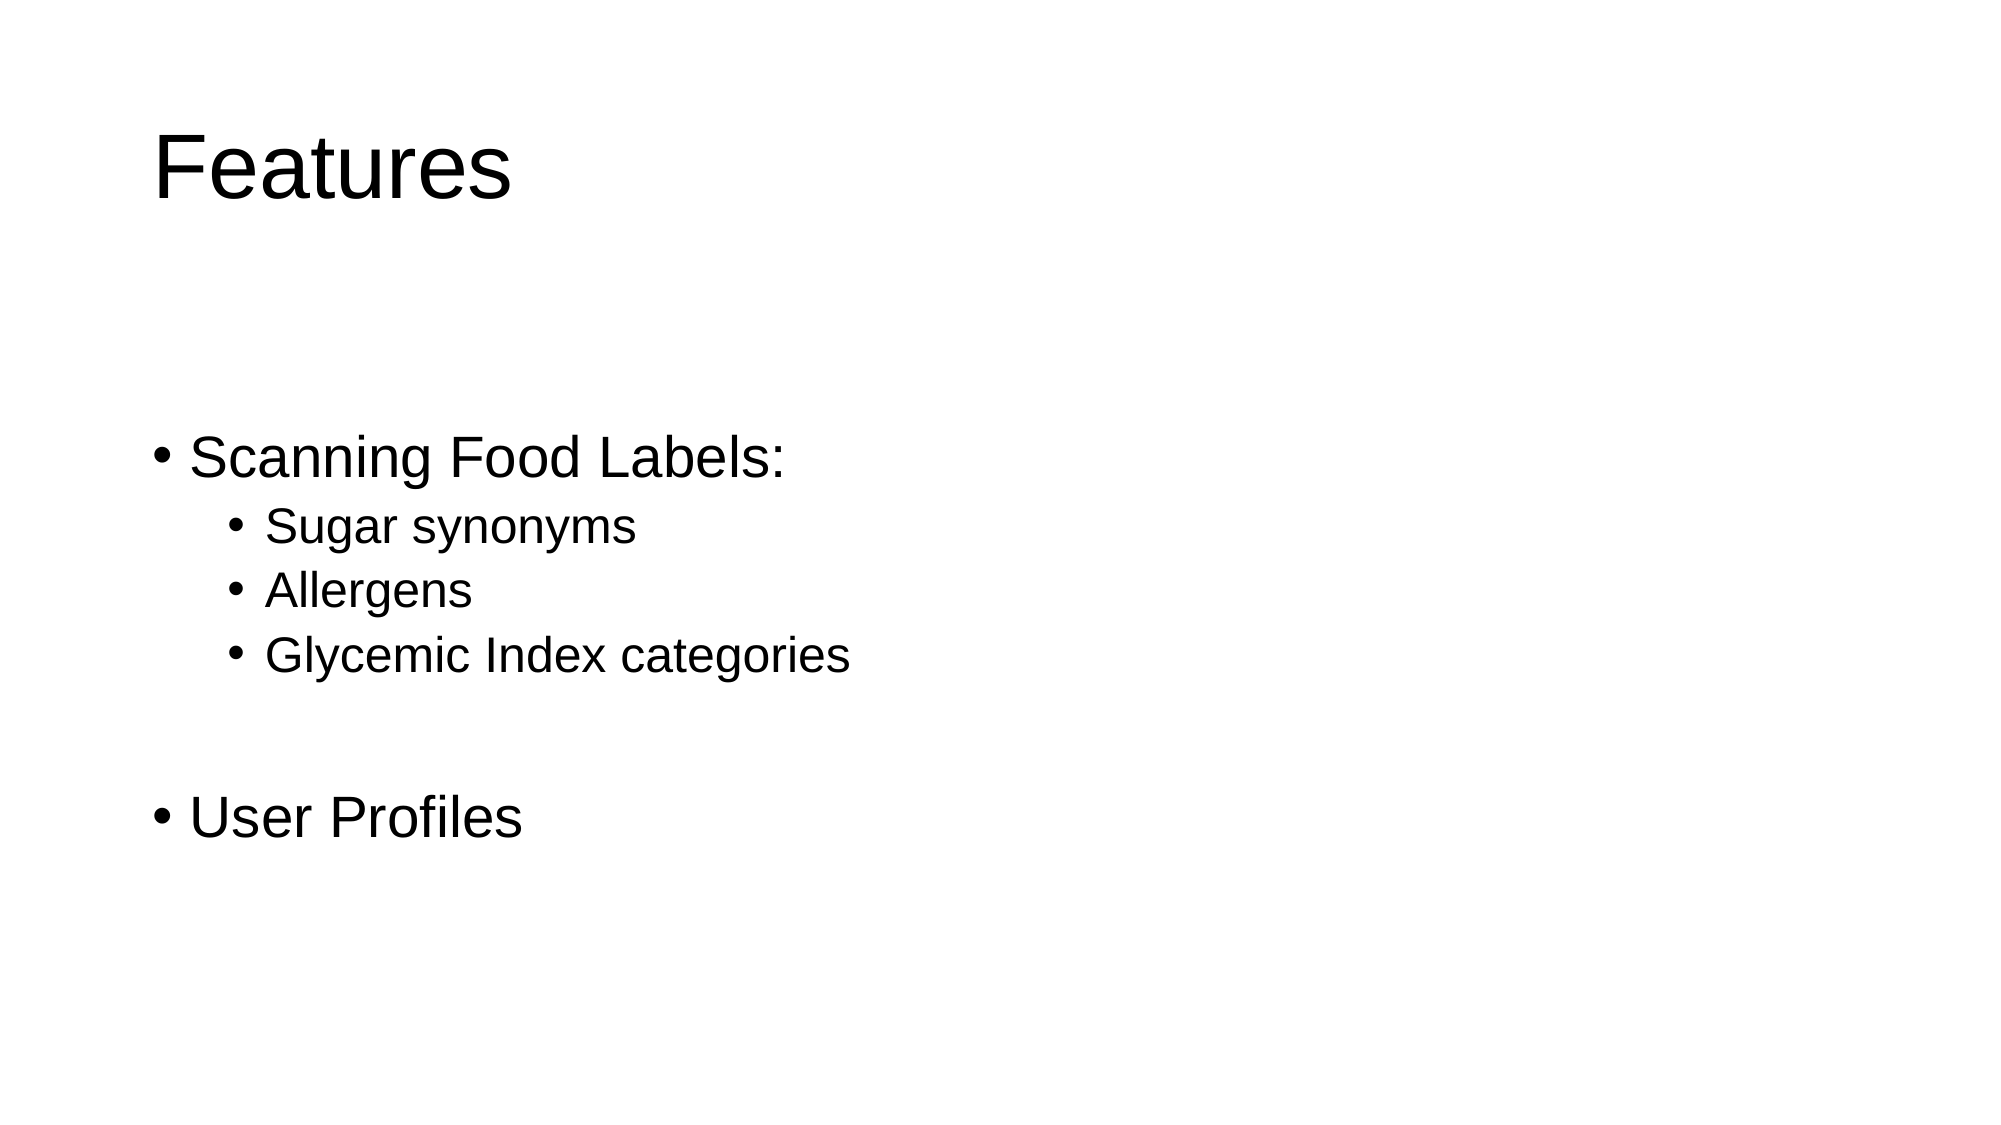

# Features
Scanning Food Labels:
Sugar synonyms
Allergens
Glycemic Index categories

User Profiles